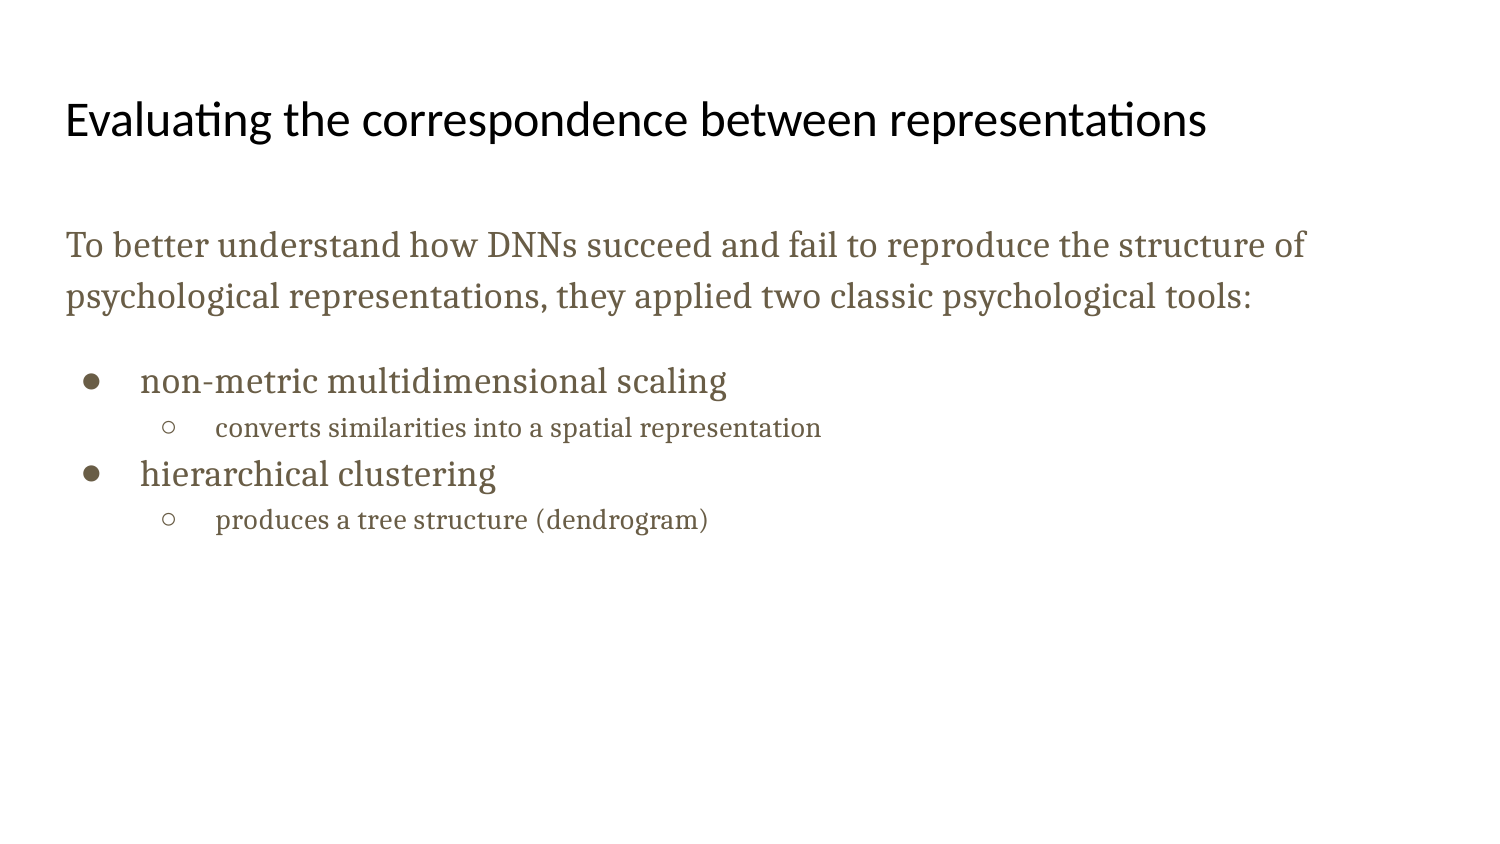

# Evaluating the correspondence between representations
To better understand how DNNs succeed and fail to reproduce the structure of  psychological representations, they applied two classic psychological tools:

non-metric multidimensional scaling
converts similarities into a spatial representation
hierarchical clustering
produces a tree structure (dendrogram)